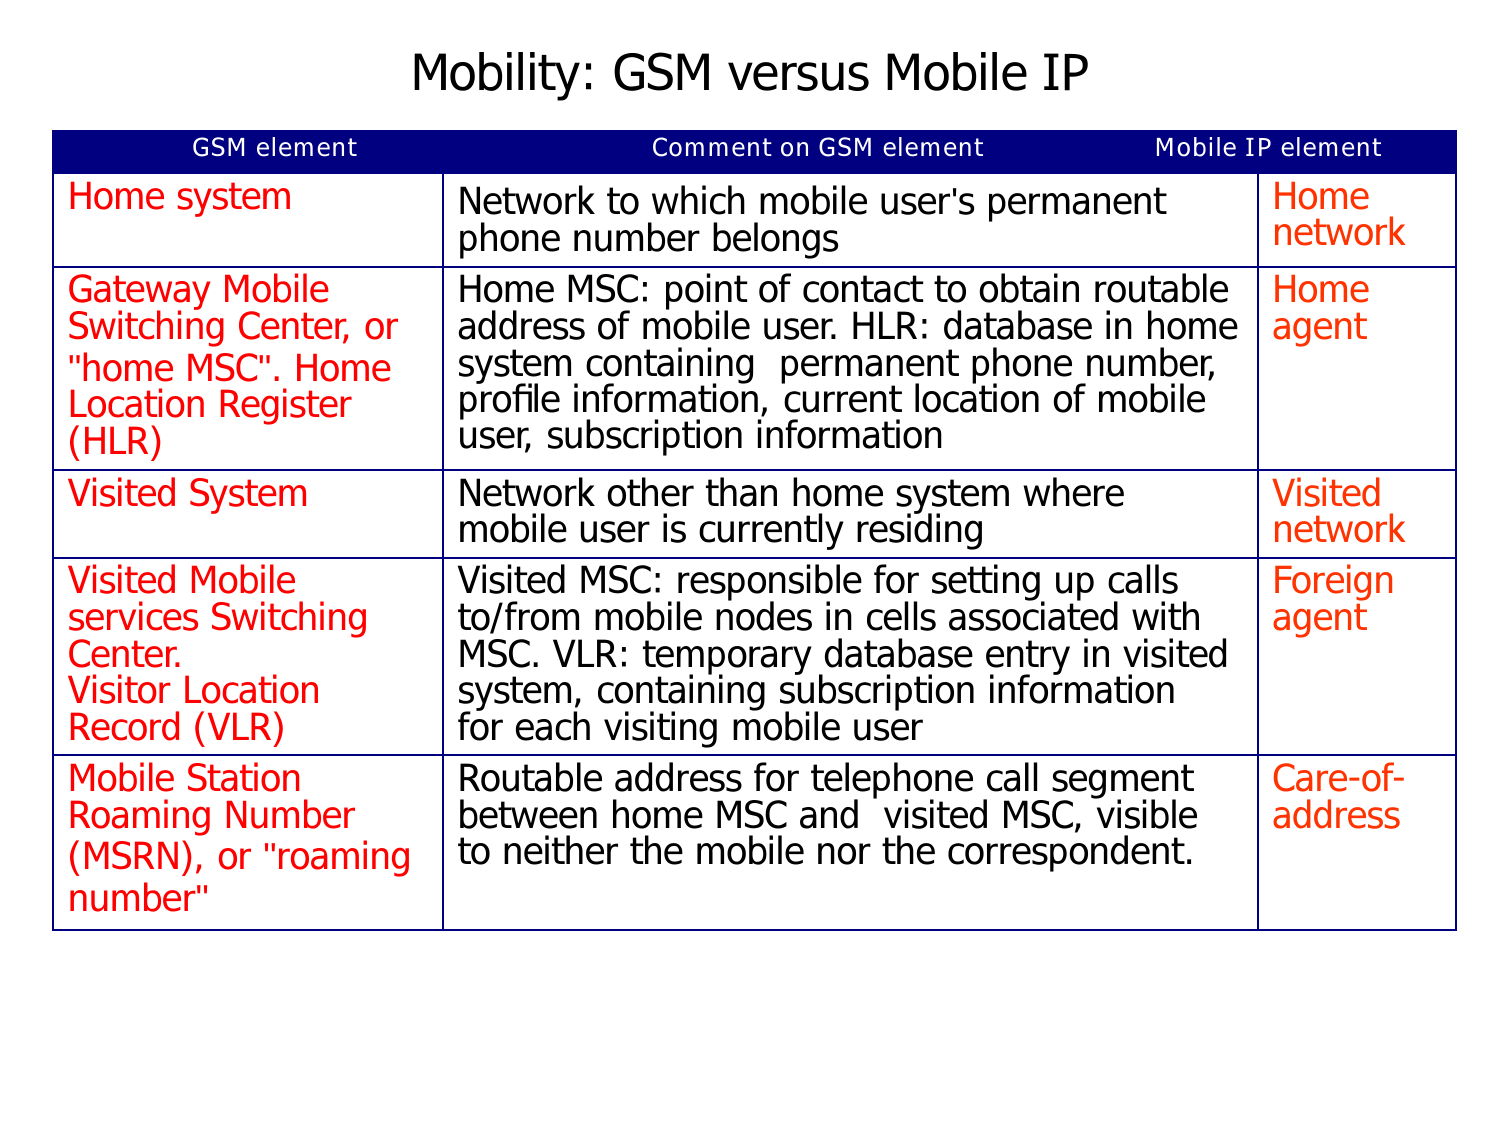

# Mobility: GSM versus Mobile IP
| GSM element |  | Comment on GSM element | Mobile IP element |  |
| --- | --- | --- | --- | --- |
| Home system | Network to which mobile user's permanent phone number belongs |  |  | Home network |
| Gateway Mobile Switching Center, or "home MSC". Home Location Register (HLR) | Home MSC: point of contact to obtain routable address of mobile user. HLR: database in home system containing permanent phone number, profile information, current location of mobile user, subscription information |  |  | Home agent |
| Visited System | Network other than home system where mobile user is currently residing |  |  | Visited network |
| Visited Mobile services Switching Center. Visitor Location Record (VLR) | Visited MSC: responsible for setting up calls to/from mobile nodes in cells associated with MSC. VLR: temporary database entry in visited system, containing subscription information for each visiting mobile user |  |  | Foreign agent |
| Mobile Station Roaming Number (MSRN), or "roaming number" | Routable address for telephone call segment between home MSC and visited MSC, visible to neither the mobile nor the correspondent. |  |  | Care-of-address |